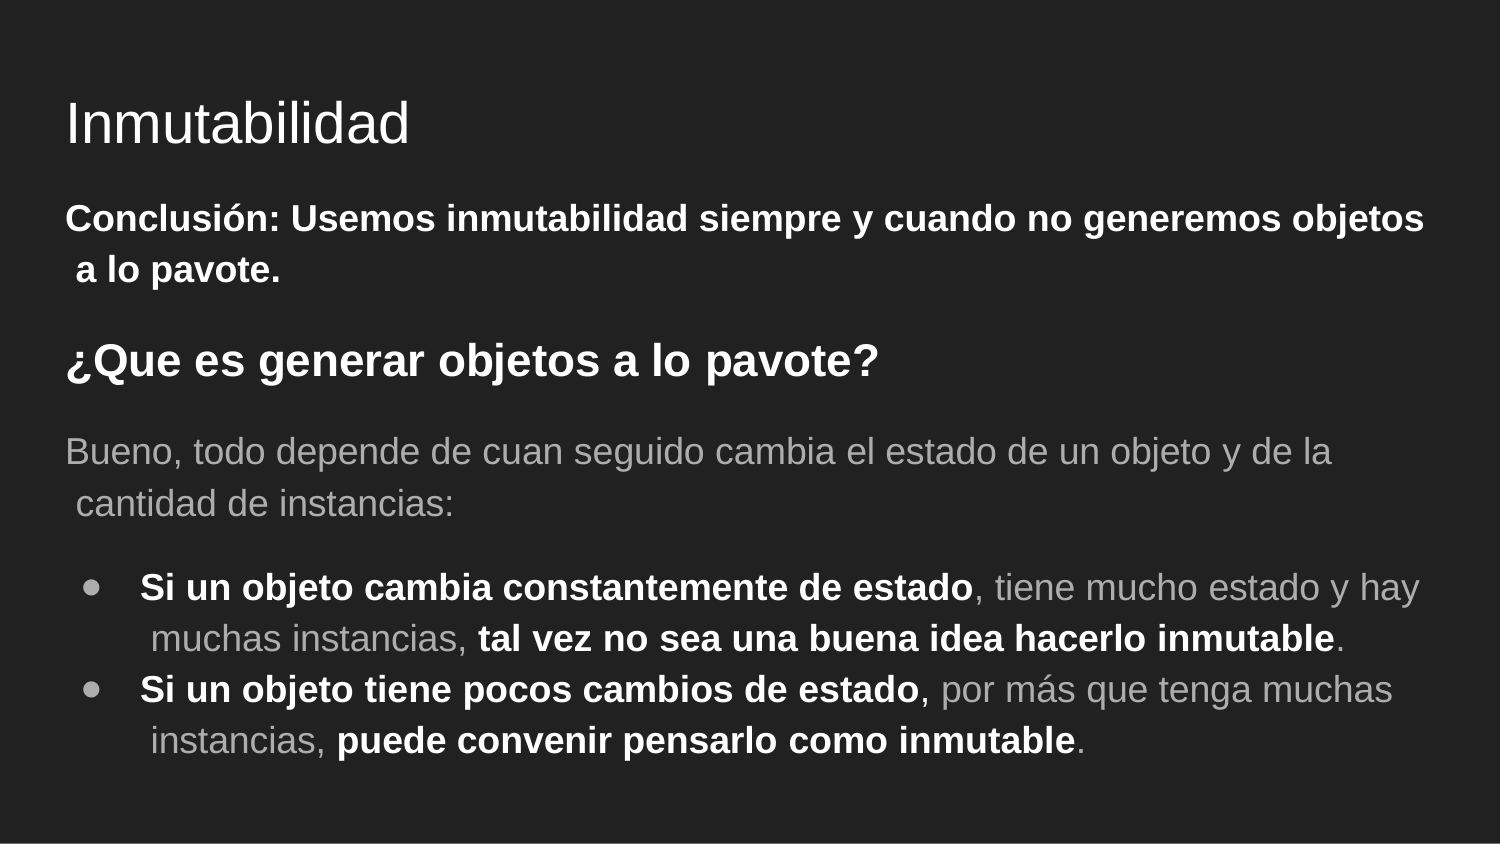

# Inmutabilidad
Conclusión: Usemos inmutabilidad siempre y cuando no generemos objetos  a lo pavote.

¿Que es generar objetos a lo pavote?
Bueno, todo depende de cuan seguido cambia el estado de un objeto y de la  cantidad de instancias:
Si un objeto cambia constantemente de estado, tiene mucho estado y hay  muchas instancias, tal vez no sea una buena idea hacerlo inmutable.
Si un objeto tiene pocos cambios de estado, por más que tenga muchas  instancias, puede convenir pensarlo como inmutable.